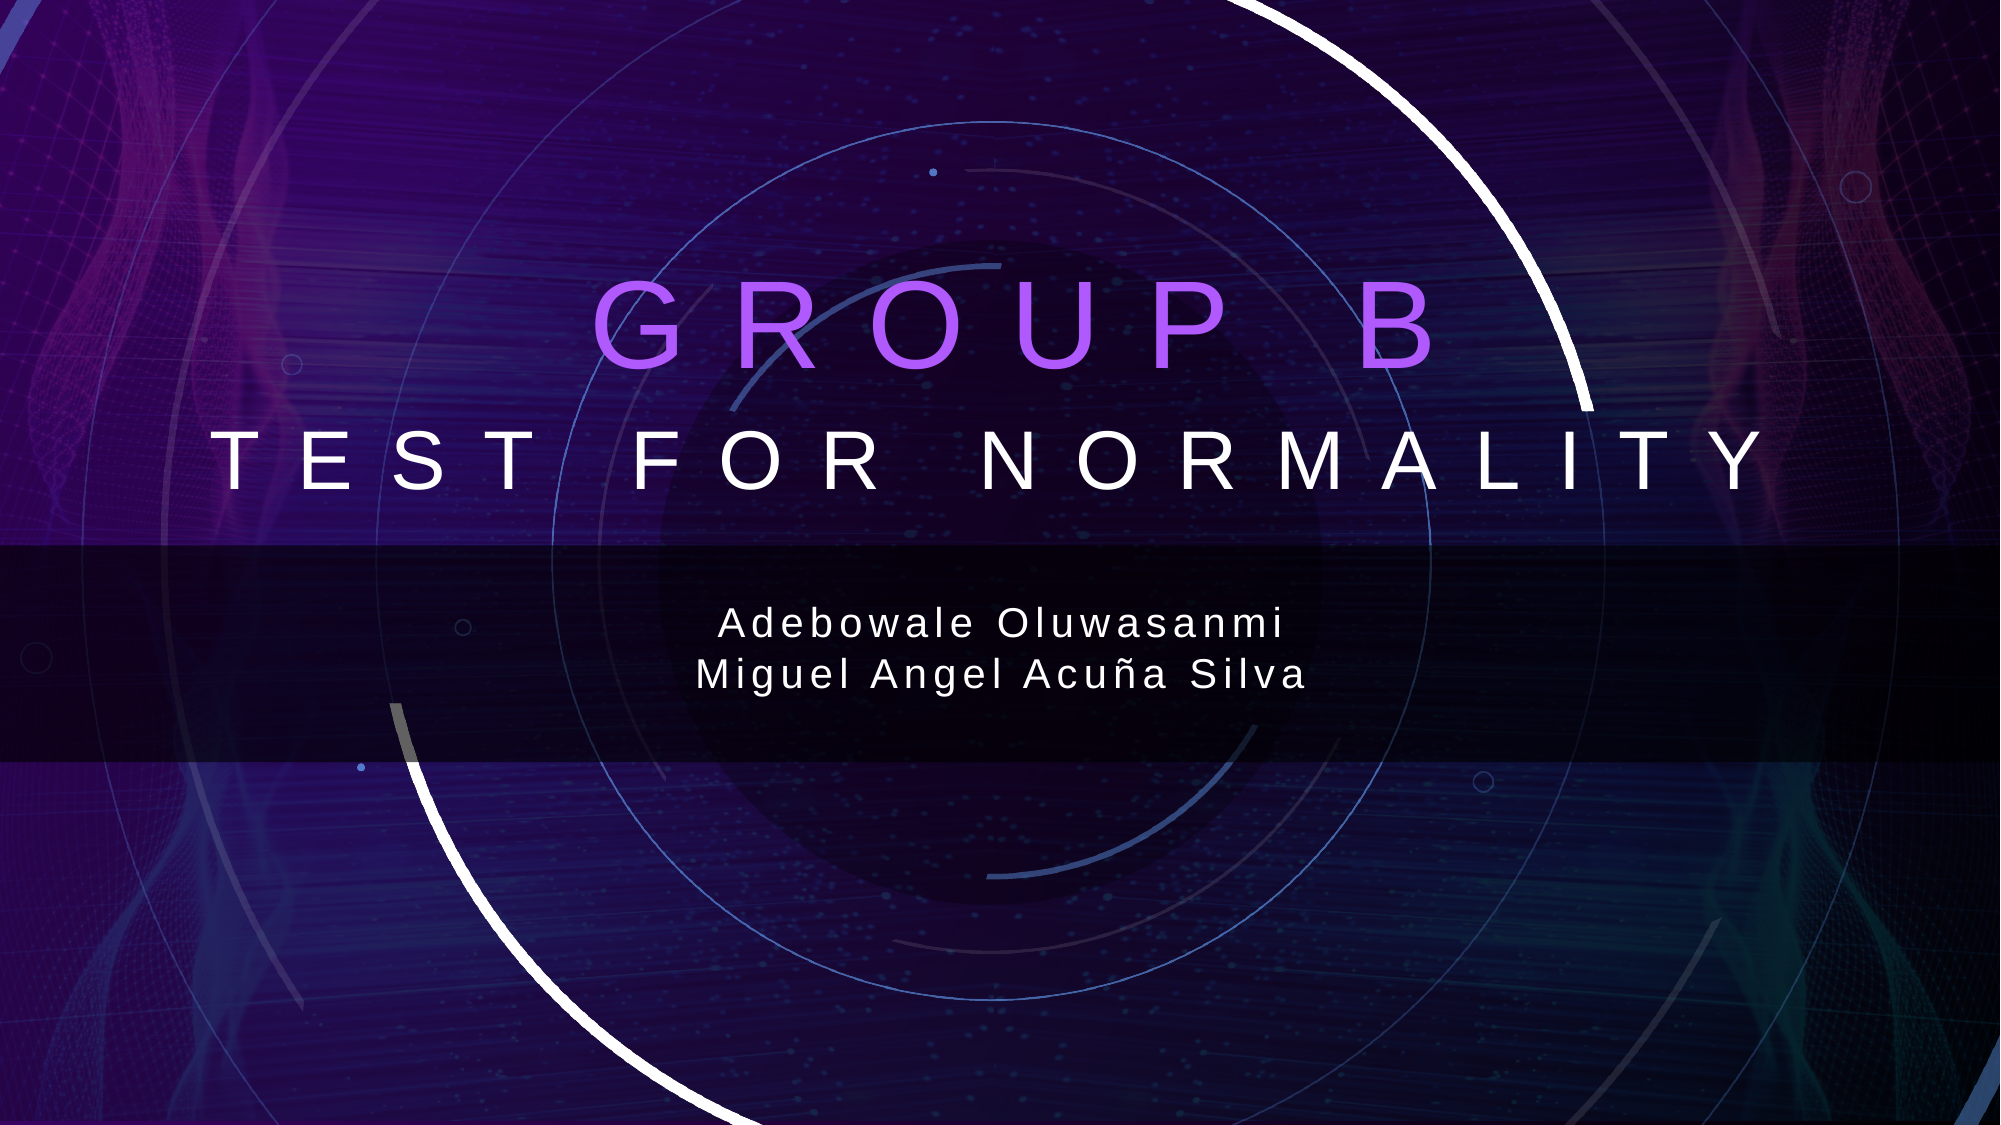

# GROUP B
TEST FOR NORMALITY
Adebowale Oluwasanmi
Miguel Angel Acuña Silva